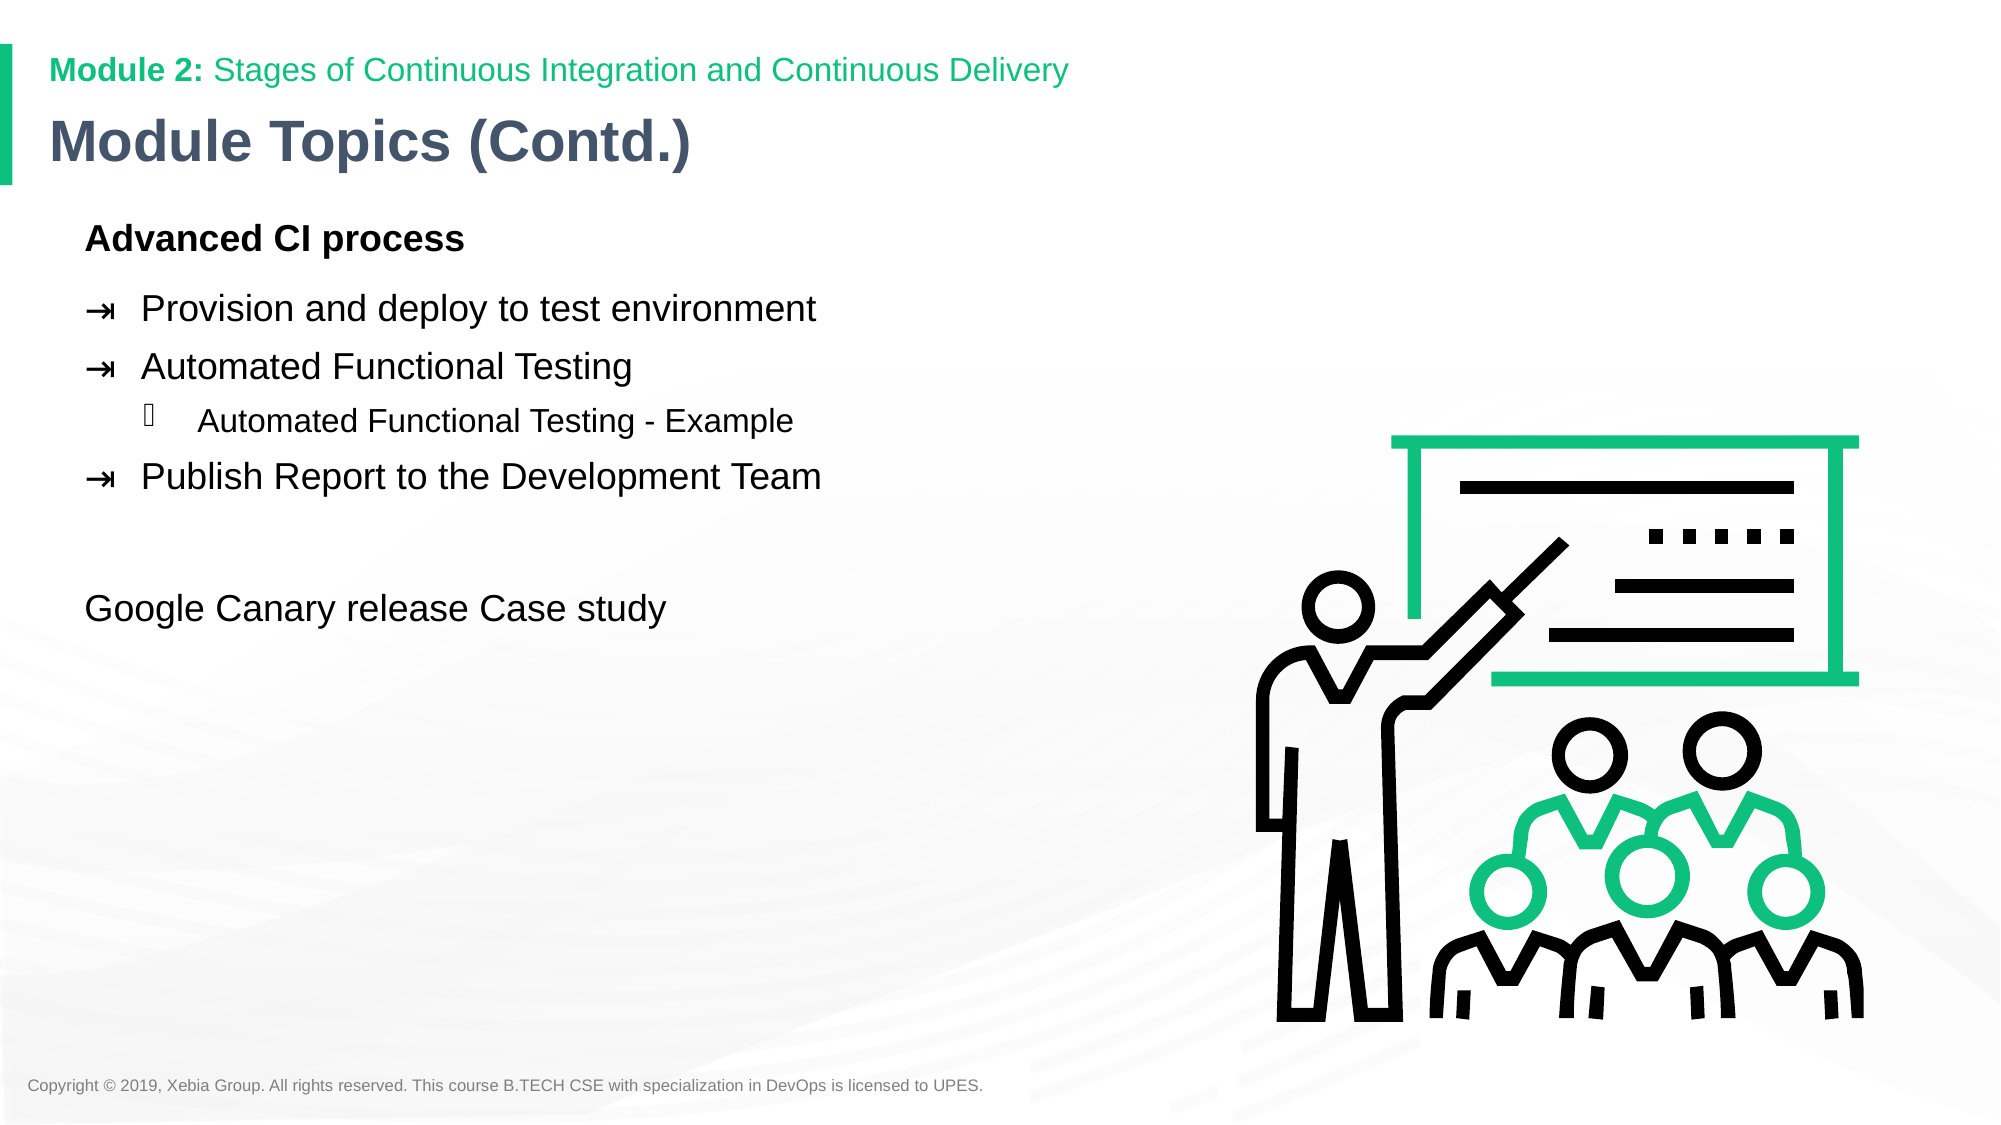

# Module Topics (Contd.)
Advanced CI process
Provision and deploy to test environment
Automated Functional Testing
Automated Functional Testing - Example
Publish Report to the Development Team

Google Canary release Case study